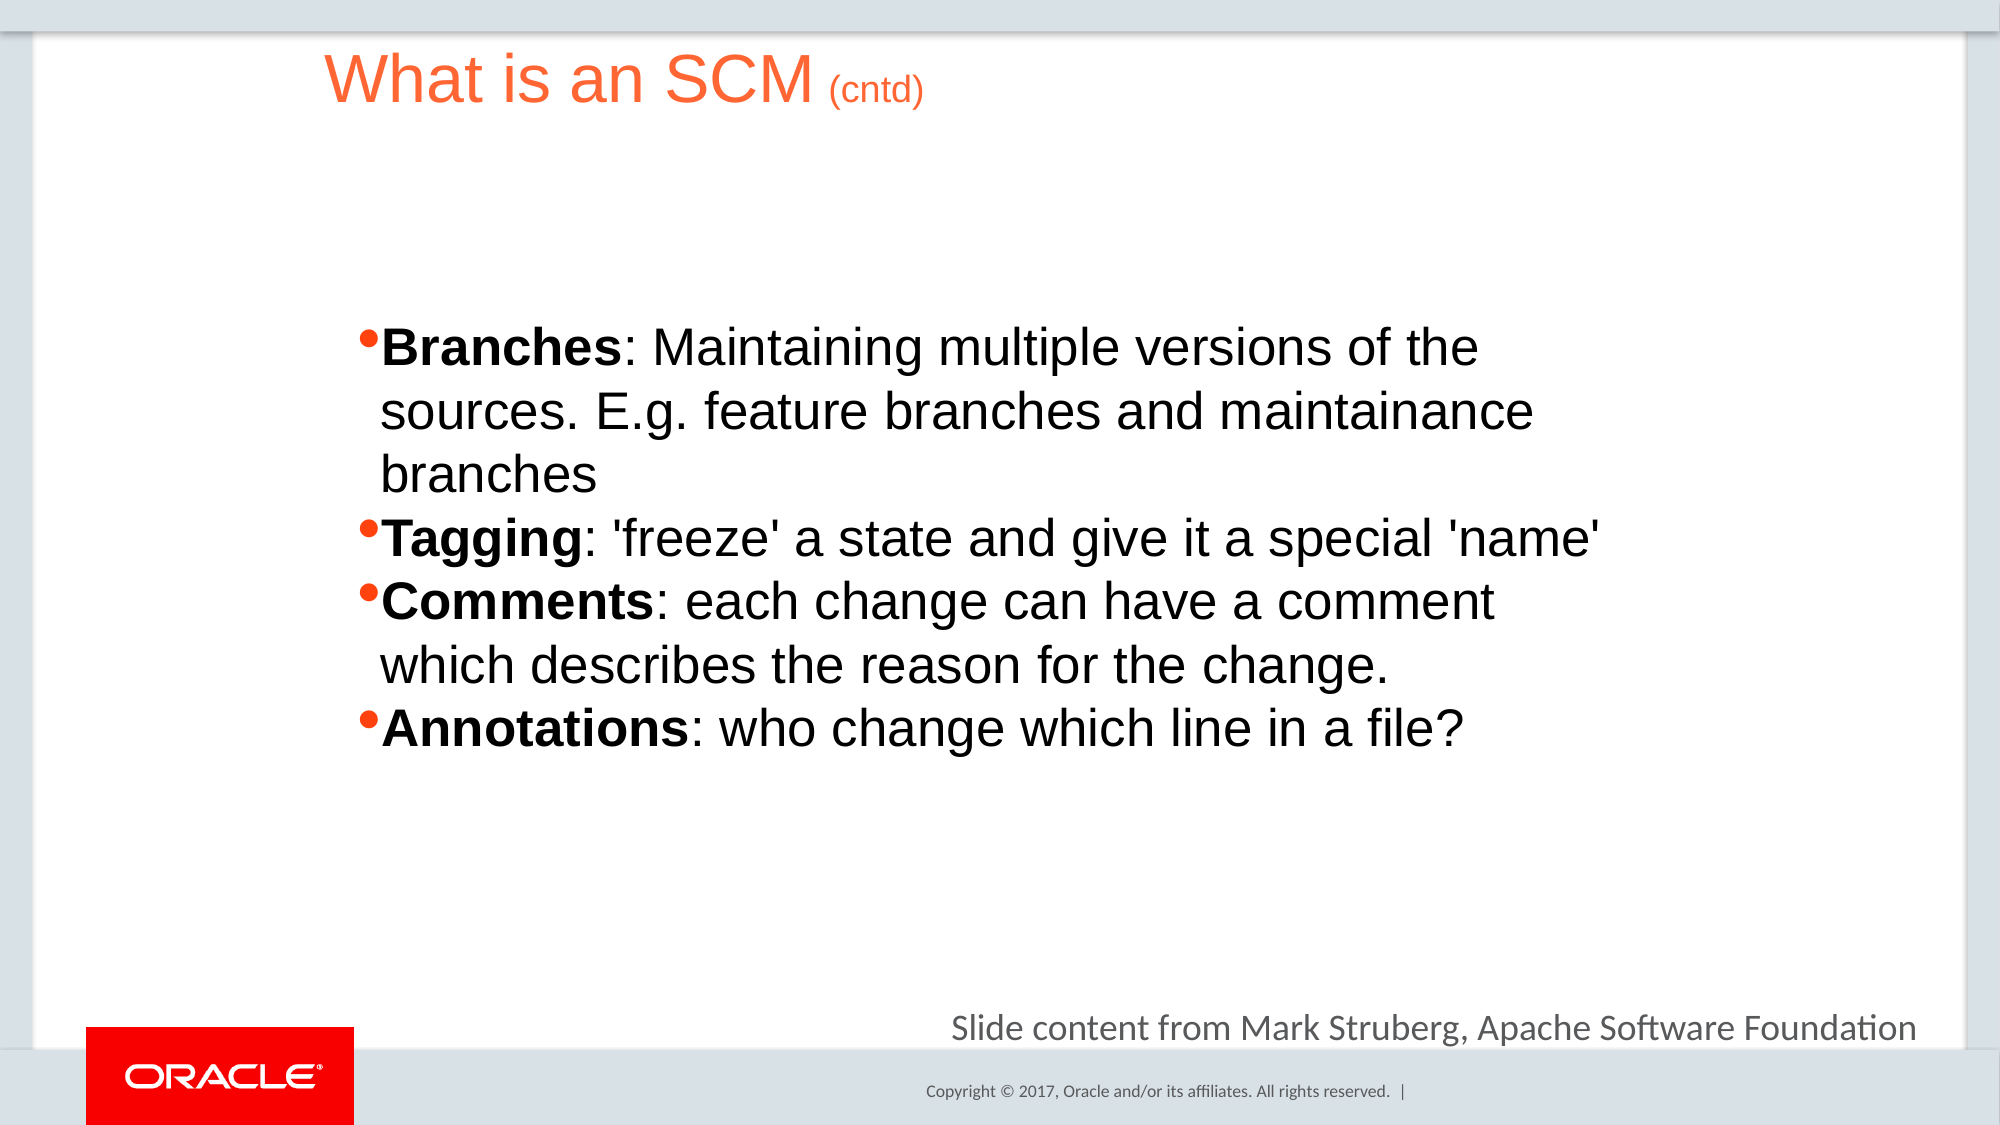

What is an SCM (cntd)
Branches: Maintaining multiple versions of the sources. E.g. feature branches and maintainance branches
Tagging: 'freeze' a state and give it a special 'name'
Comments: each change can have a comment which describes the reason for the change.
Annotations: who change which line in a file?
Slide content from Mark Struberg, Apache Software Foundation